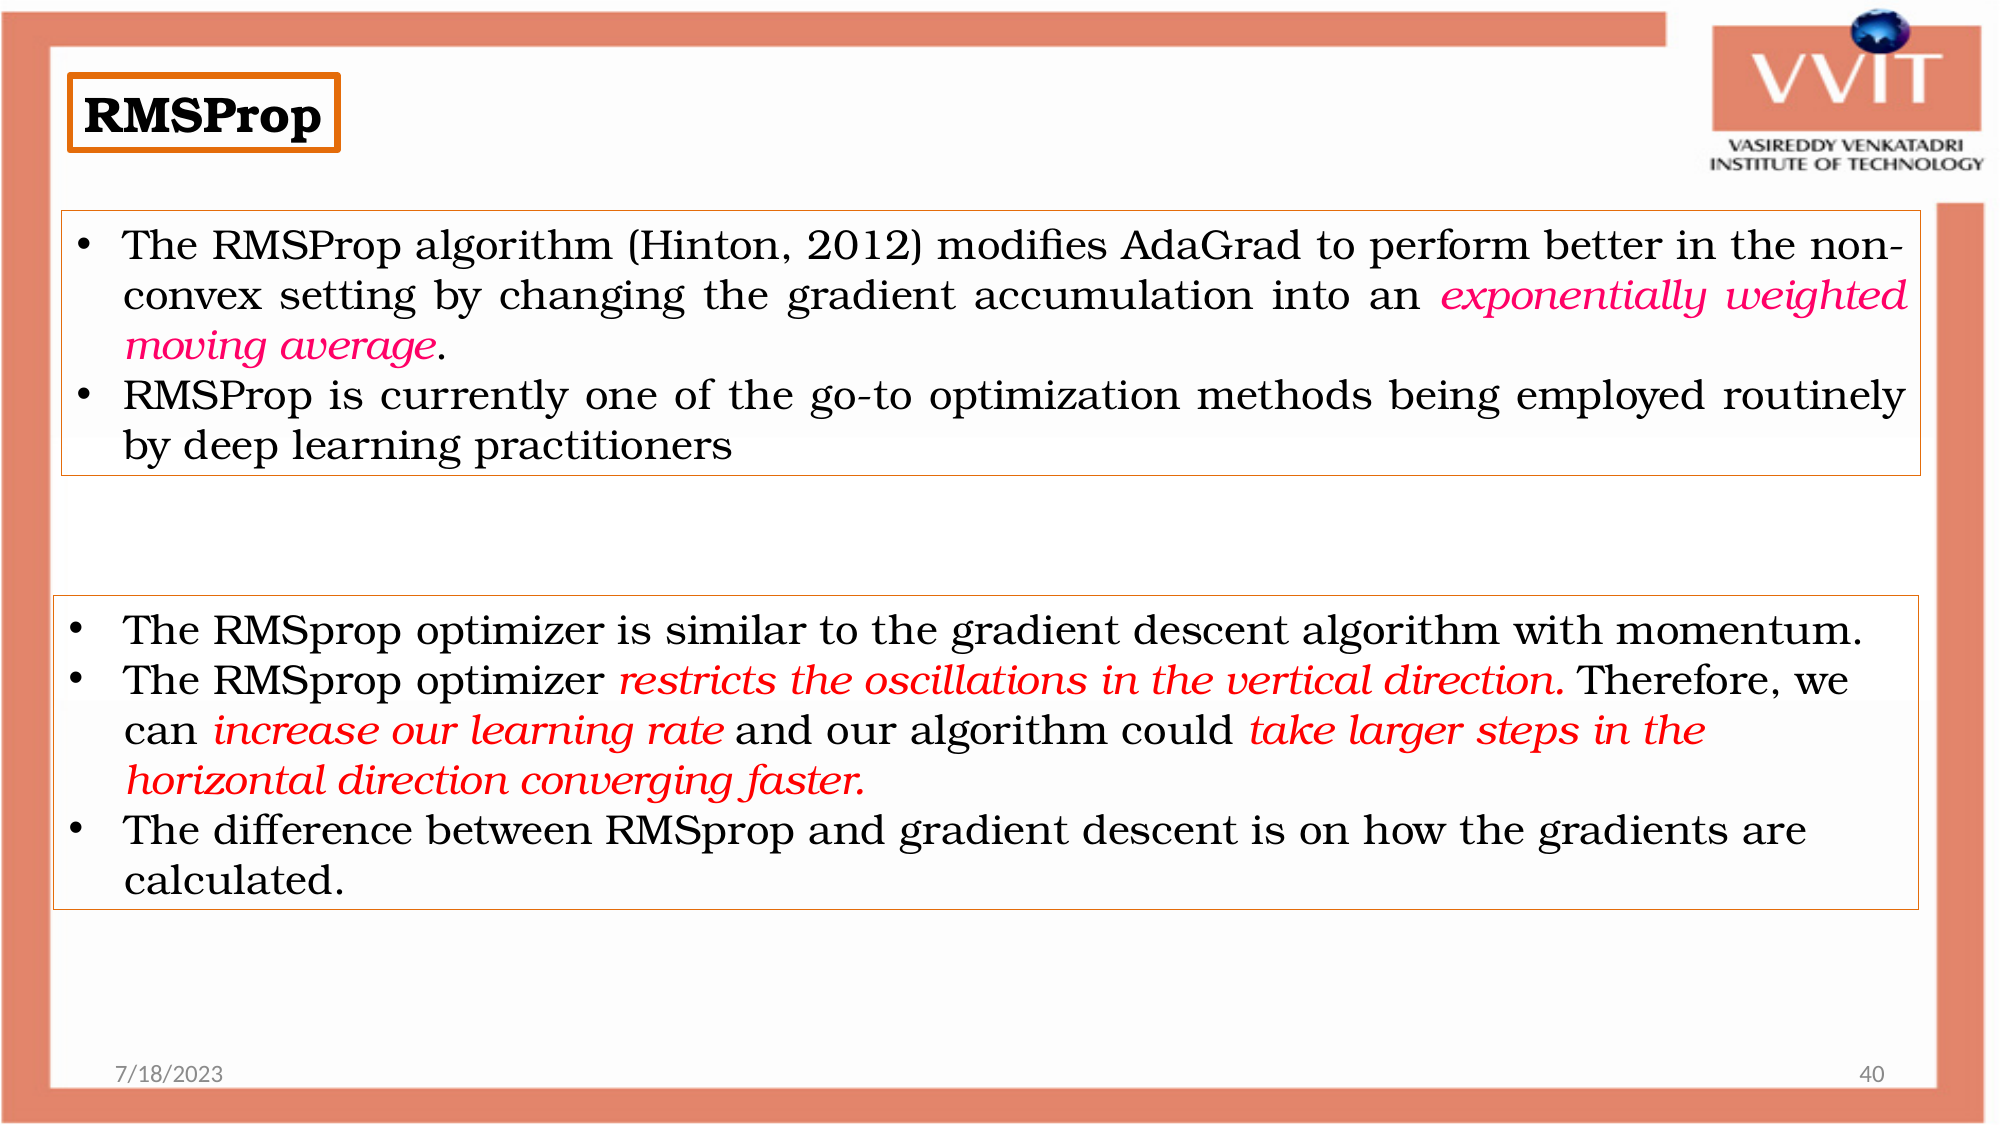

RMSProp
The RMSProp algorithm (Hinton, 2012) modifies AdaGrad to perform better in the non-convex setting by changing the gradient accumulation into an exponentially weighted moving average.
RMSProp is currently one of the go-to optimization methods being employed routinely by deep learning practitioners
The RMSprop optimizer is similar to the gradient descent algorithm with momentum.
The RMSprop optimizer restricts the oscillations in the vertical direction. Therefore, we can increase our learning rate and our algorithm could take larger steps in the horizontal direction converging faster.
The difference between RMSprop and gradient descent is on how the gradients are calculated.
7/18/2023
40